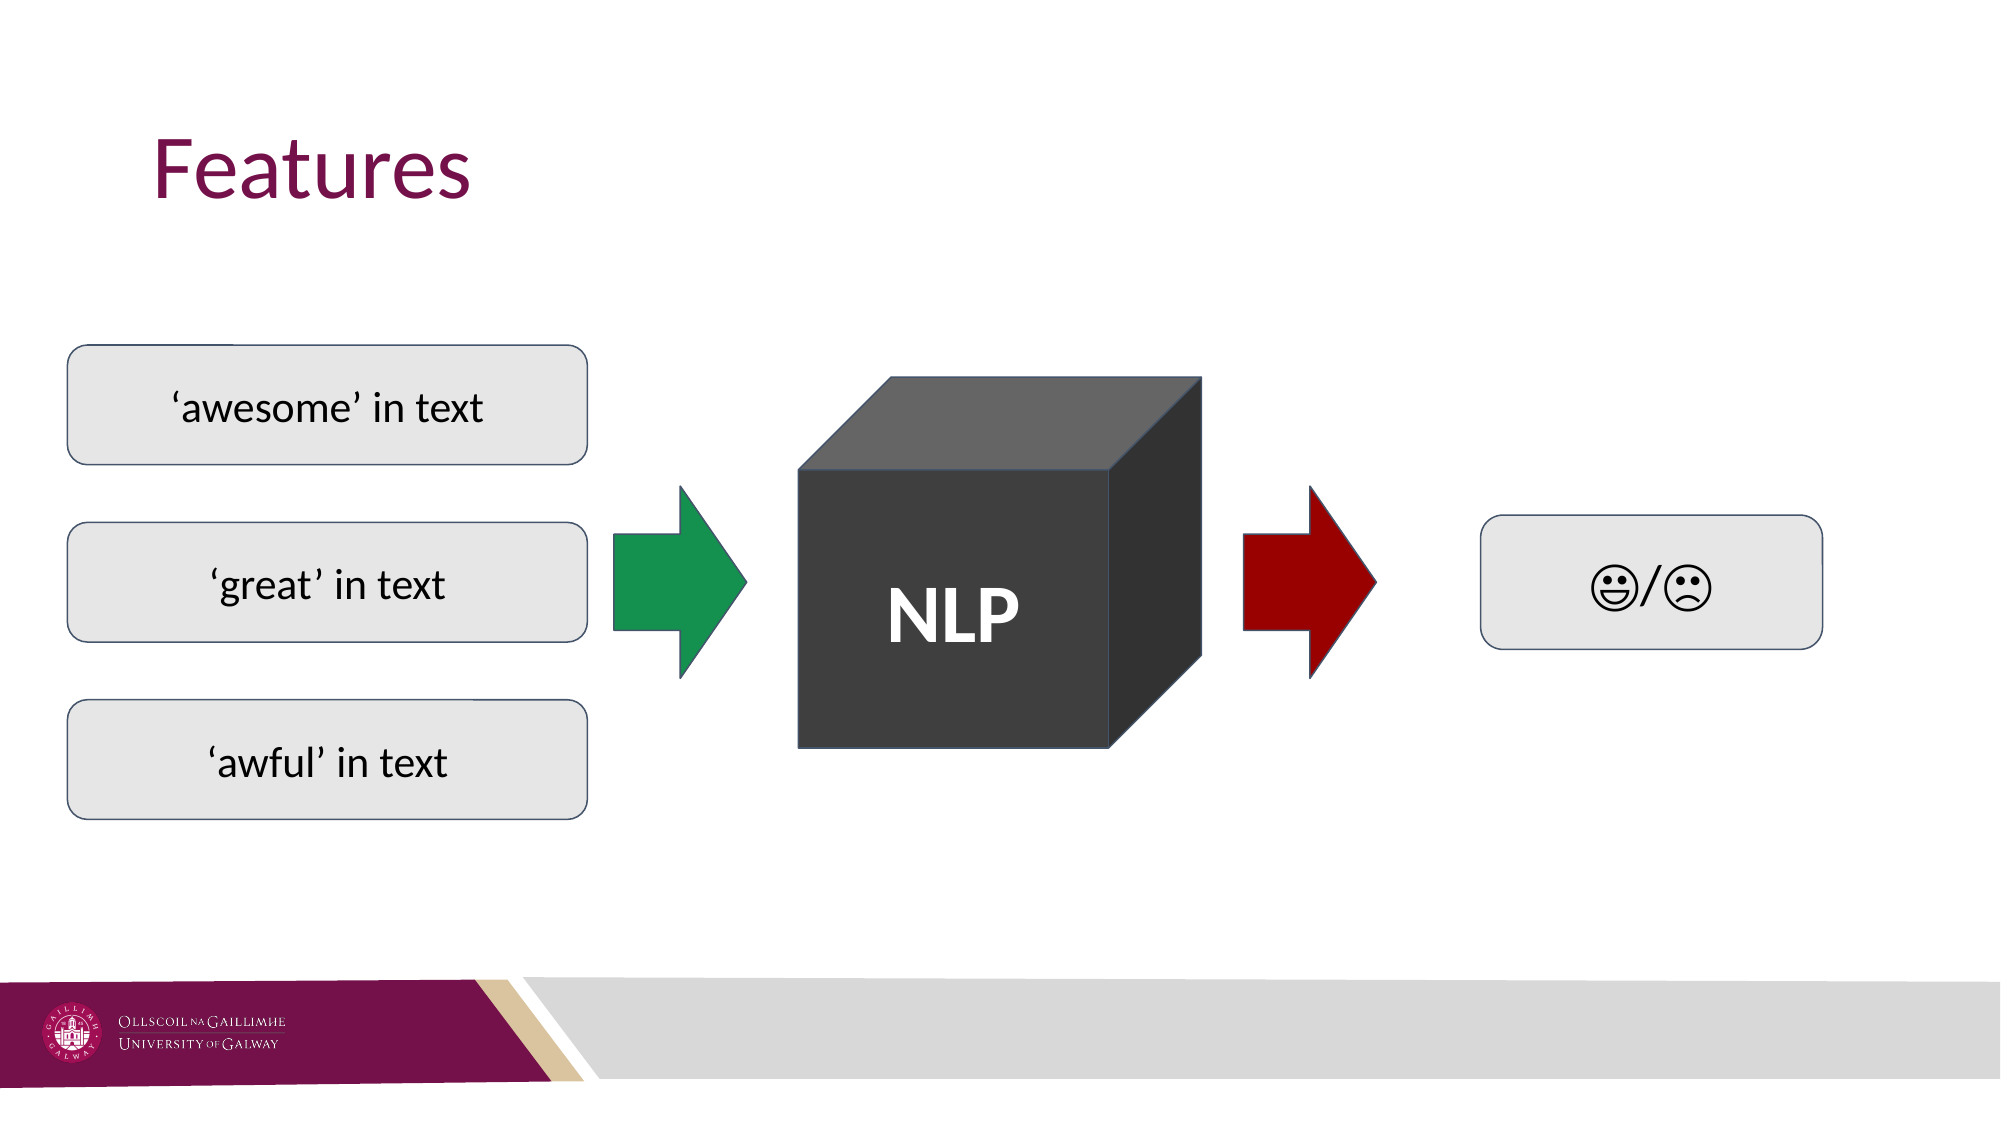

# Features
‘awesome’ in text
NLP

😃/🙁
‘great’ in text
‘awful’ in text